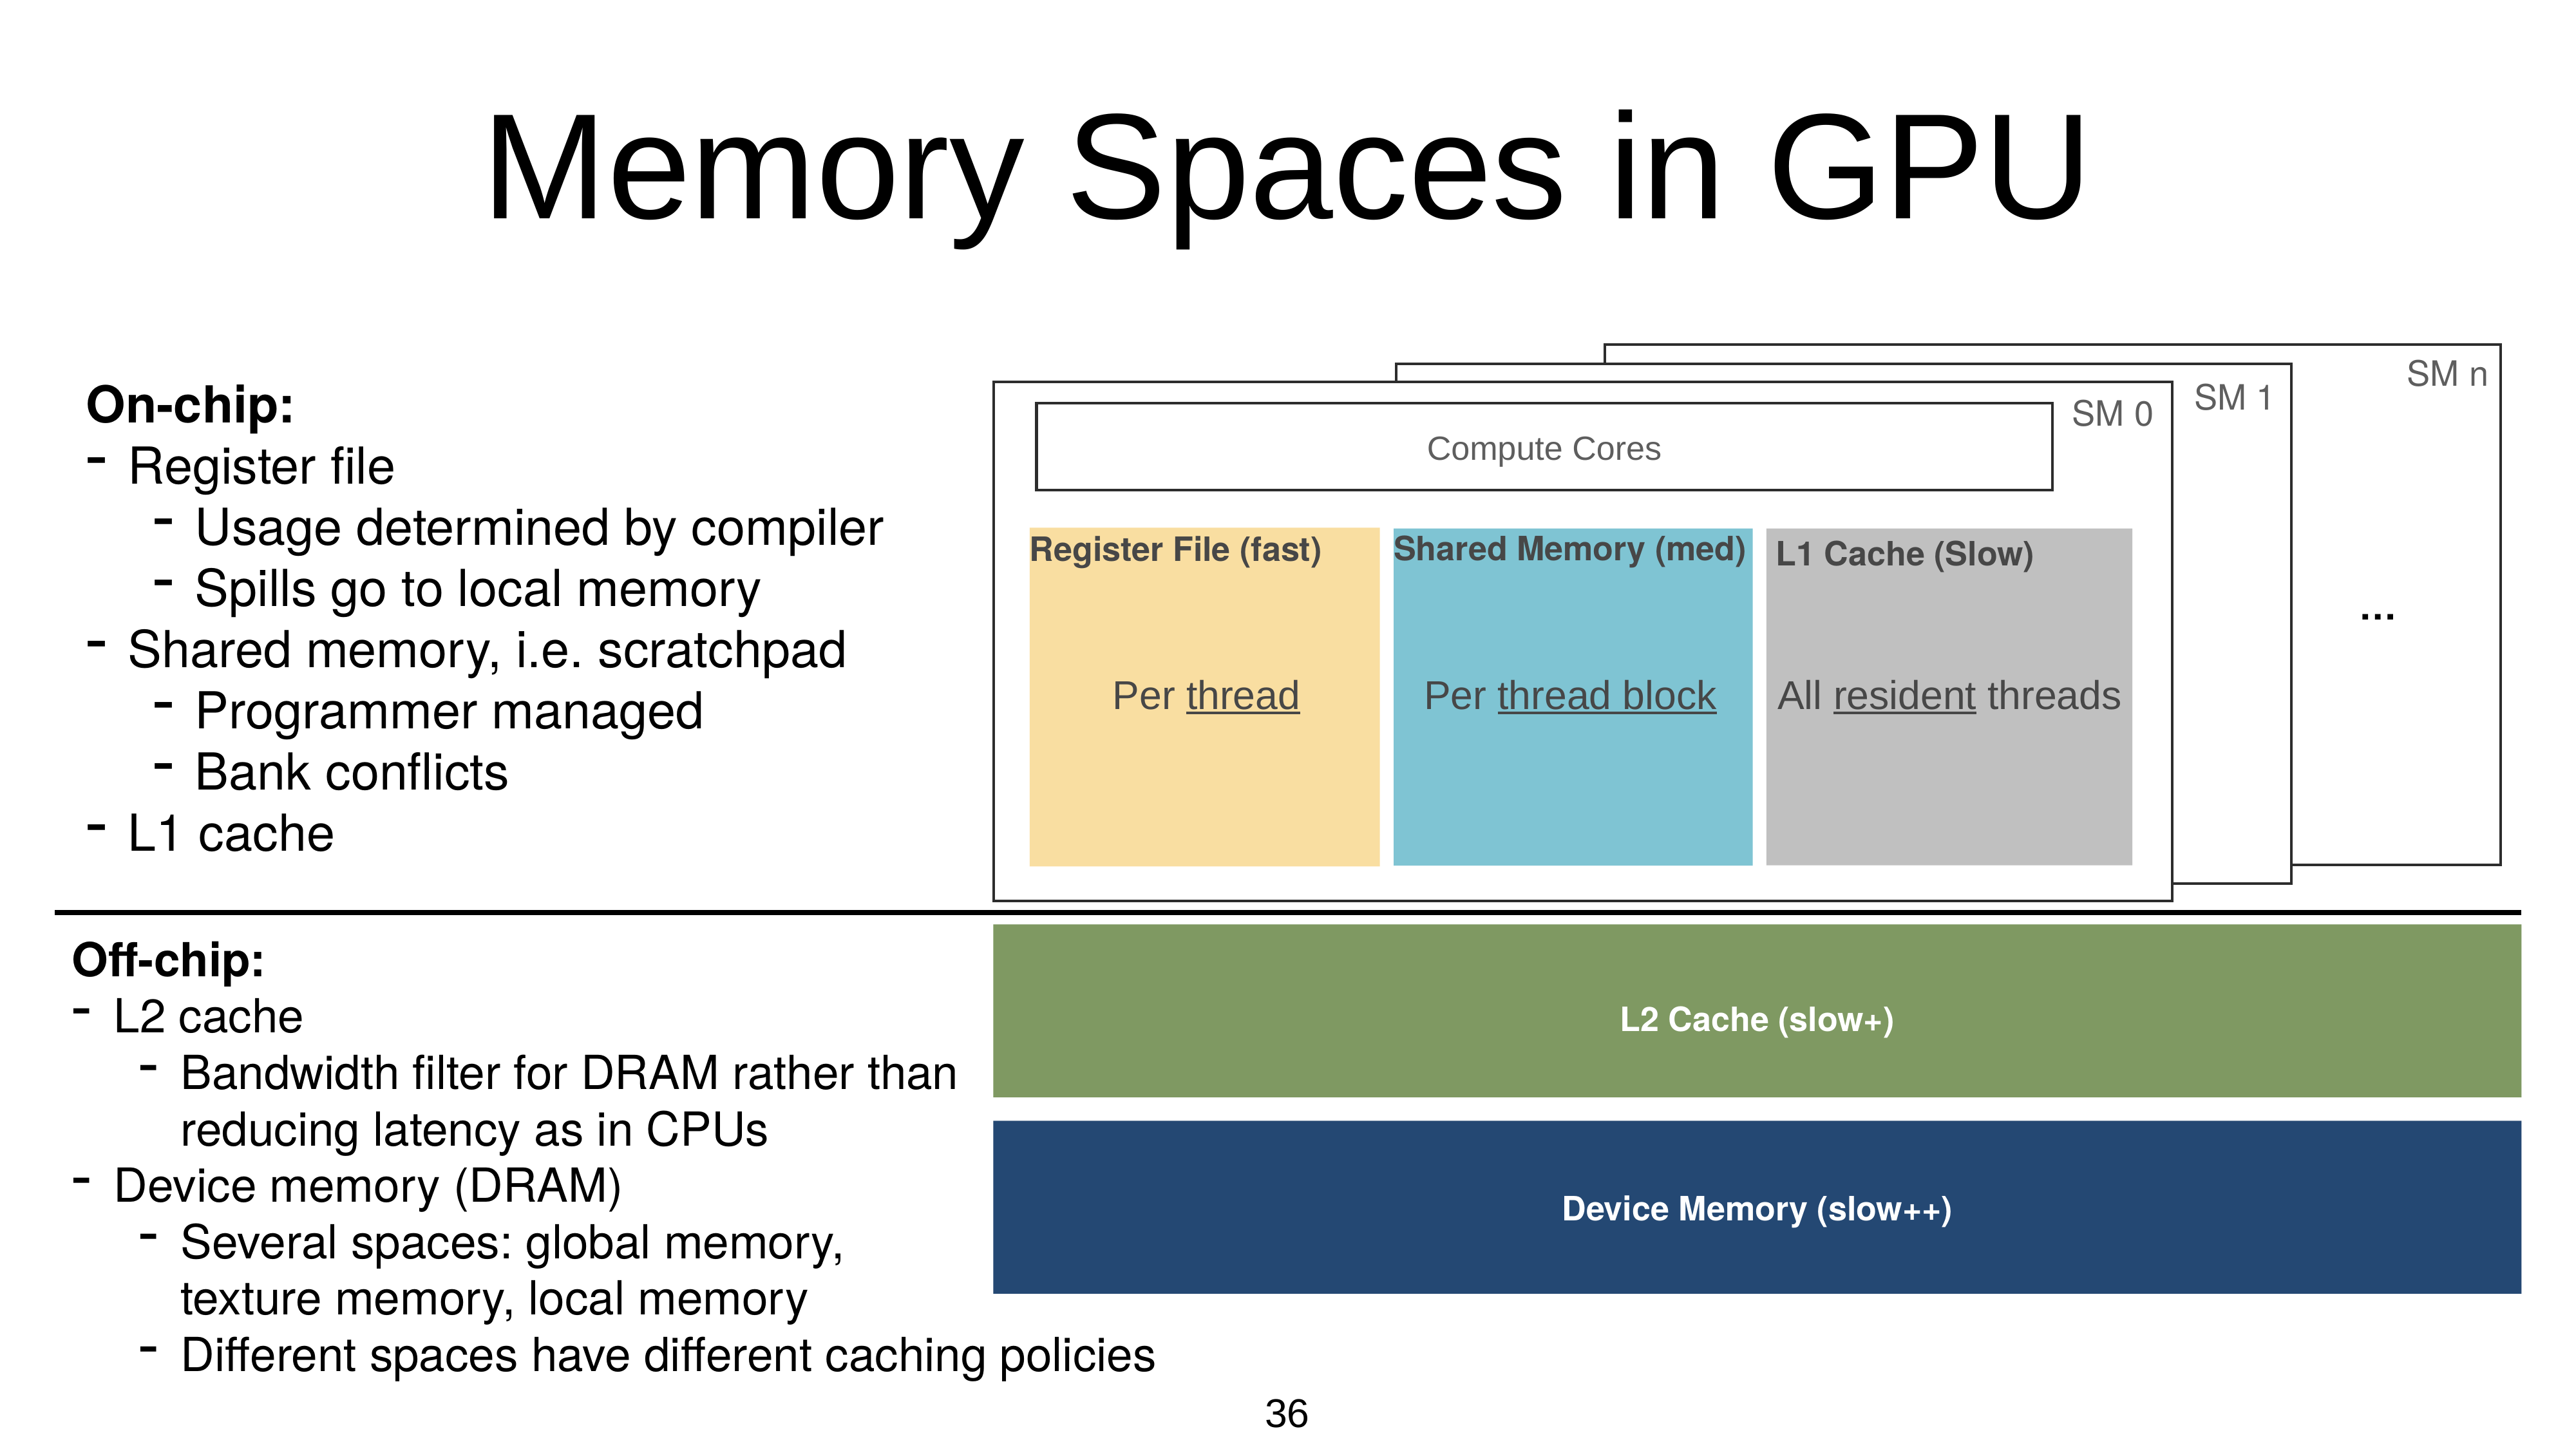

# Memory Spaces in GPU
SM n

SM 1
…
On-chip:
Register file
Usage determined by compiler
Spills go to local memory
Shared memory, i.e. scratchpad
Programmer managed
Bank conflicts
L1 cache

SM 0
Compute Cores
Shared Memory (med)

Register File (fast)

L1 Cache (Slow)

Per thread
Per thread block
All resident threads

Off-chip:
L2 cache
Bandwidth filter for DRAM rather than
reducing latency as in CPUs
Device memory (DRAM)
Several spaces: global memory,
texture memory, local memory
Different spaces have different caching policies

L2 Cache (slow+)

Device Memory (slow++)
36